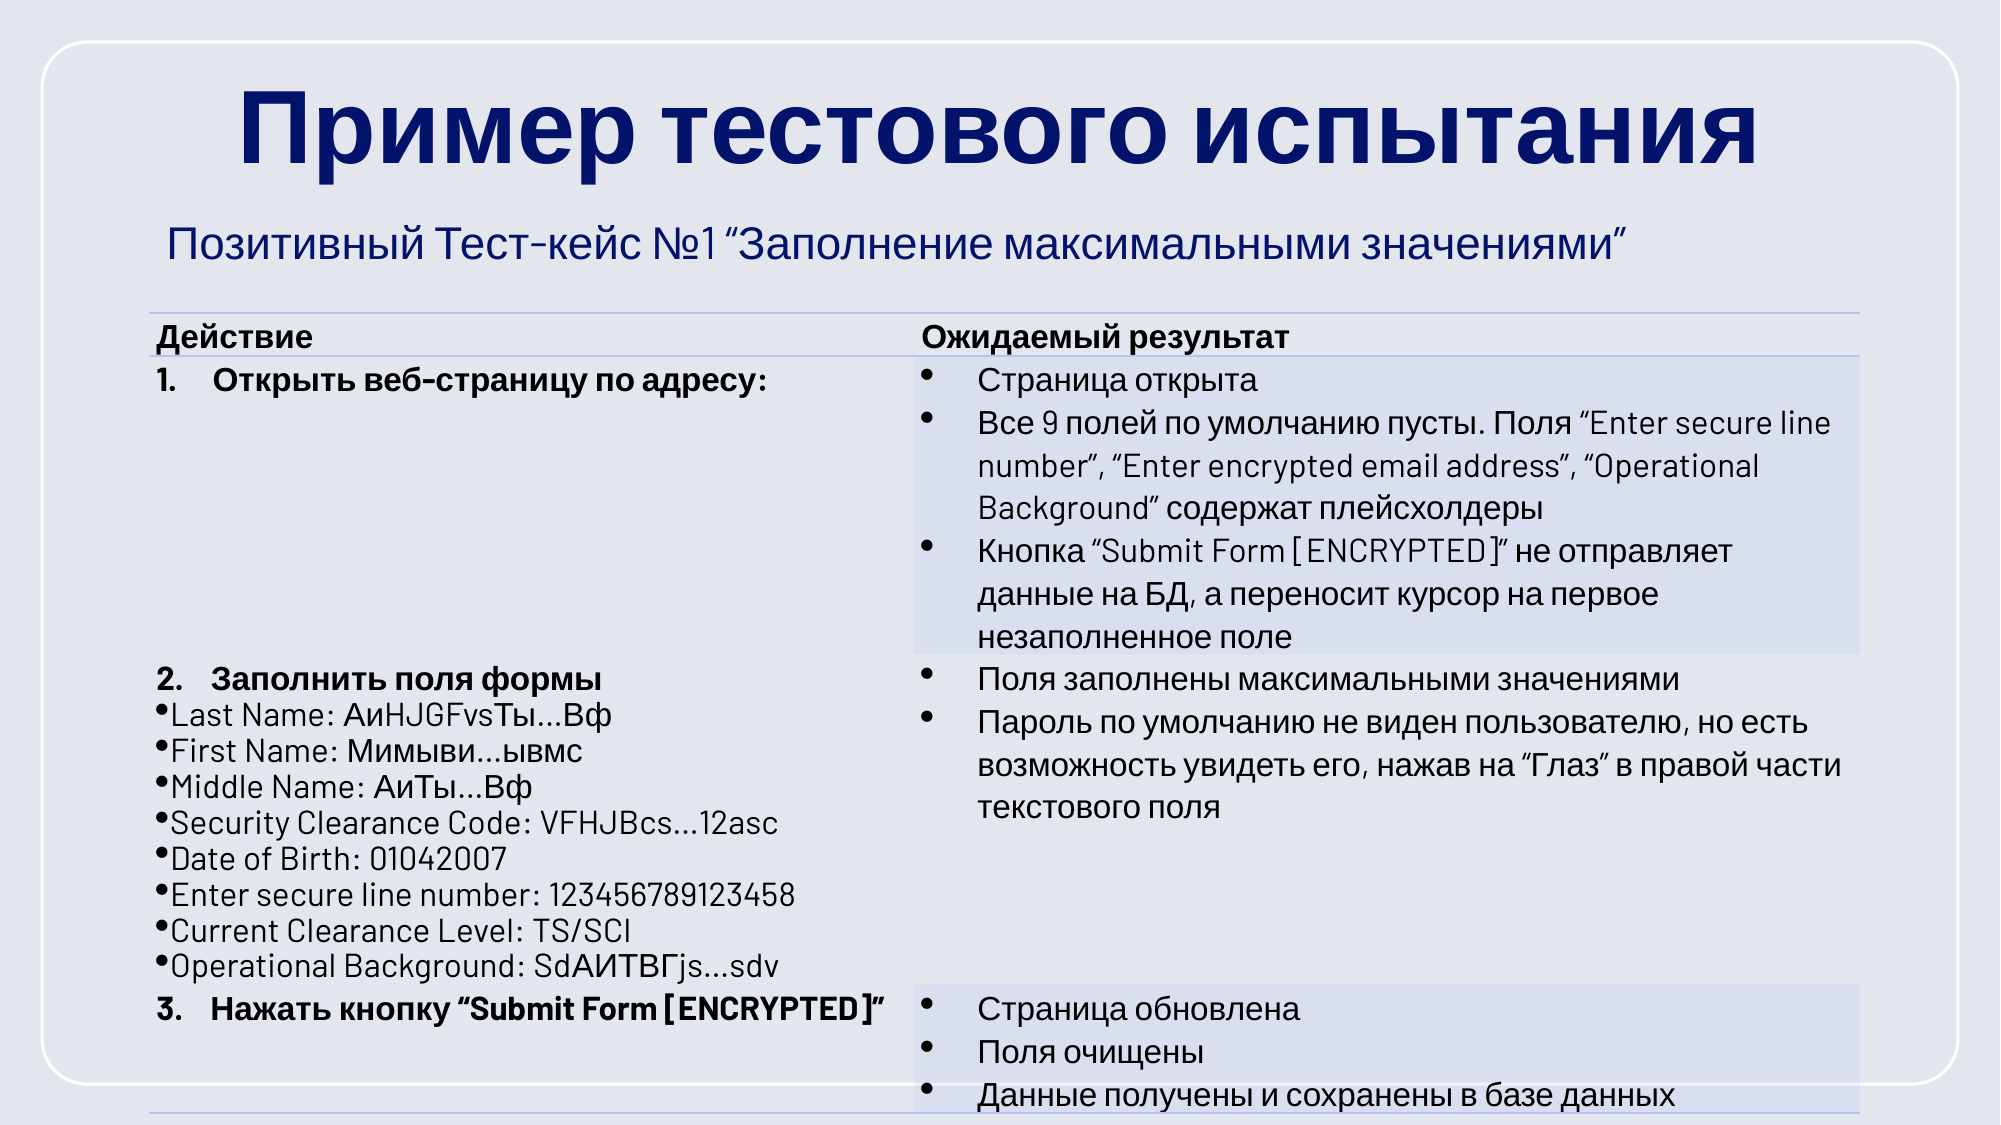

Пример тестового испытания
Позитивный Тест-кейс №1 “Заполнение максимальными значениями”
| Действие | Ожидаемый результат |
| --- | --- |
| Открыть веб-страницу по адресу: | Страница открыта Все 9 полей по умолчанию пусты. Поля “Enter secure line number”, “Enter encrypted email address”, “Operational Background” содержат плейсхолдеры Кнопка “Submit Form [ENCRYPTED]” не отправляет данные на БД, а переносит курсор на первое незаполненное поле |
| 2. Заполнить поля формы Last Name: АиHJGFvsТы…Вф First Name: Мимыви…ывмс Middle Name: АиТы…Вф Security Clearance Code: VFHJBcs…12asc Date of Birth: 01042007 Enter secure line number: 123456789123458 Current Clearance Level: TS/SCI Operational Background: SdАИТВГjs…sdv | Поля заполнены максимальными значениями Пароль по умолчанию не виден пользователю, но есть возможность увидеть его, нажав на “Глаз” в правой части текстового поля |
| 3. Нажать кнопку “Submit Form [ENCRYPTED]” | Страница обновлена Поля очищены Данные получены и сохранены в базе данных |
12